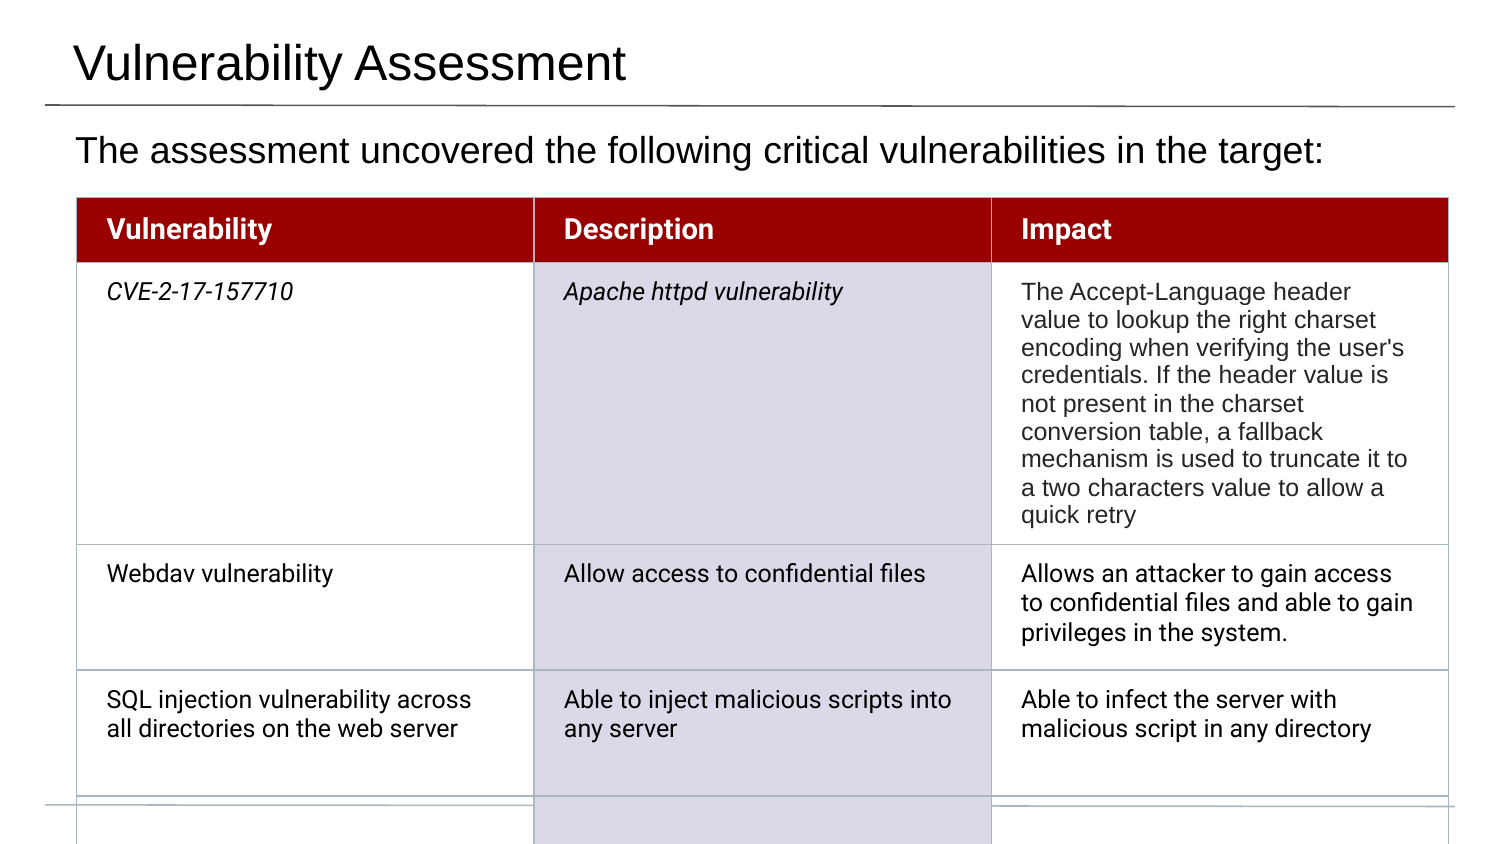

# Vulnerability Assessment
The assessment uncovered the following critical vulnerabilities in the target:
| Vulnerability | Description | Impact |
| --- | --- | --- |
| CVE-2-17-157710 | Apache httpd vulnerability | The Accept-Language header value to lookup the right charset encoding when verifying the user's credentials. If the header value is not present in the charset conversion table, a fallback mechanism is used to truncate it to a two characters value to allow a quick retry |
| Webdav vulnerability | Allow access to confidential files | Allows an attacker to gain access to confidential files and able to gain privileges in the system. |
| SQL injection vulnerability across all directories on the web server | Able to inject malicious scripts into any server | Able to infect the server with malicious script in any directory |
|  |  |  |